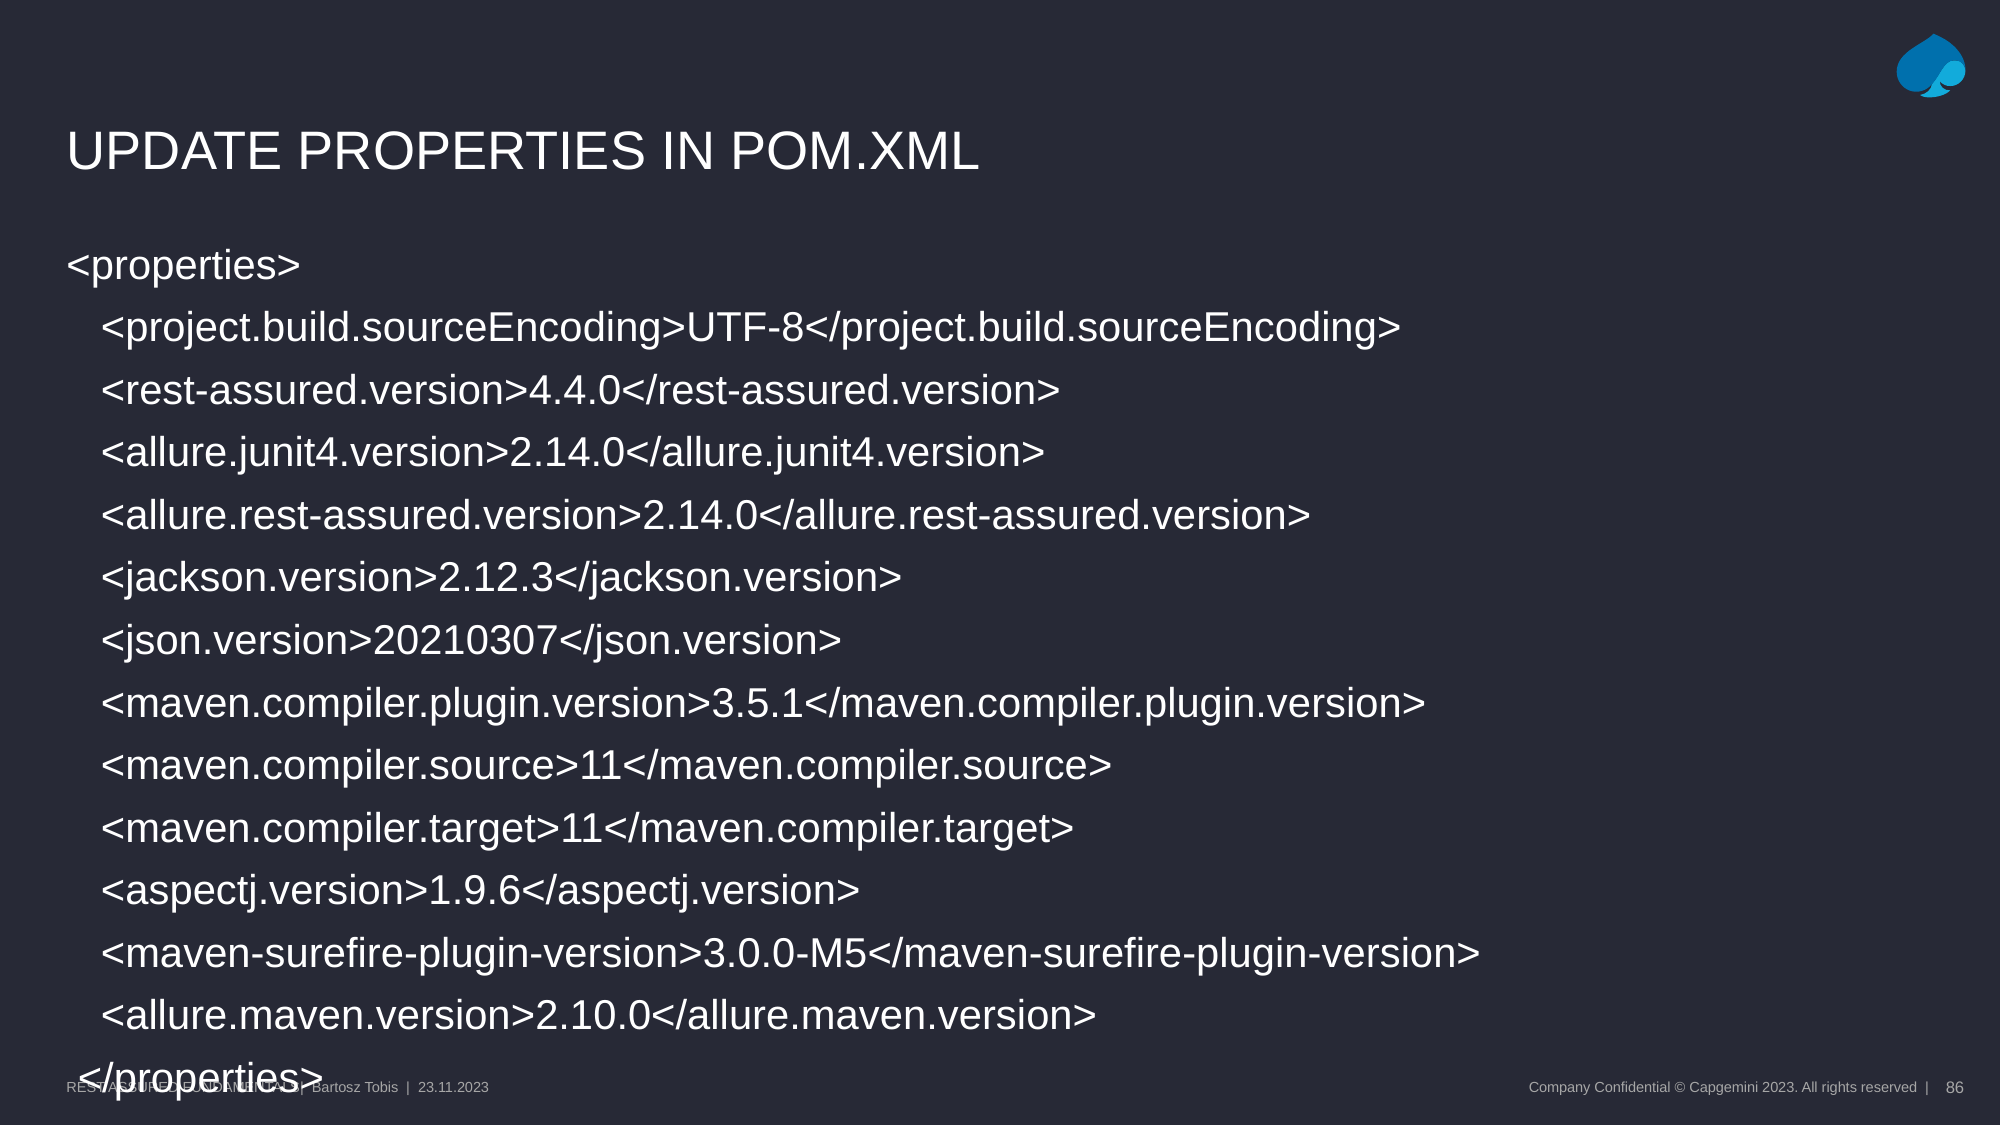

# Update Properties in pom.xml
<properties>
   <project.build.sourceEncoding>UTF-8</project.build.sourceEncoding>
   <rest-assured.version>4.4.0</rest-assured.version>
   <allure.junit4.version>2.14.0</allure.junit4.version>
   <allure.rest-assured.version>2.14.0</allure.rest-assured.version>
   <jackson.version>2.12.3</jackson.version>
   <json.version>20210307</json.version>
   <maven.compiler.plugin.version>3.5.1</maven.compiler.plugin.version>
   <maven.compiler.source>11</maven.compiler.source>
   <maven.compiler.target>11</maven.compiler.target>
   <aspectj.version>1.9.6</aspectj.version>
   <maven-surefire-plugin-version>3.0.0-M5</maven-surefire-plugin-version>
   <allure.maven.version>2.10.0</allure.maven.version>
 </properties>